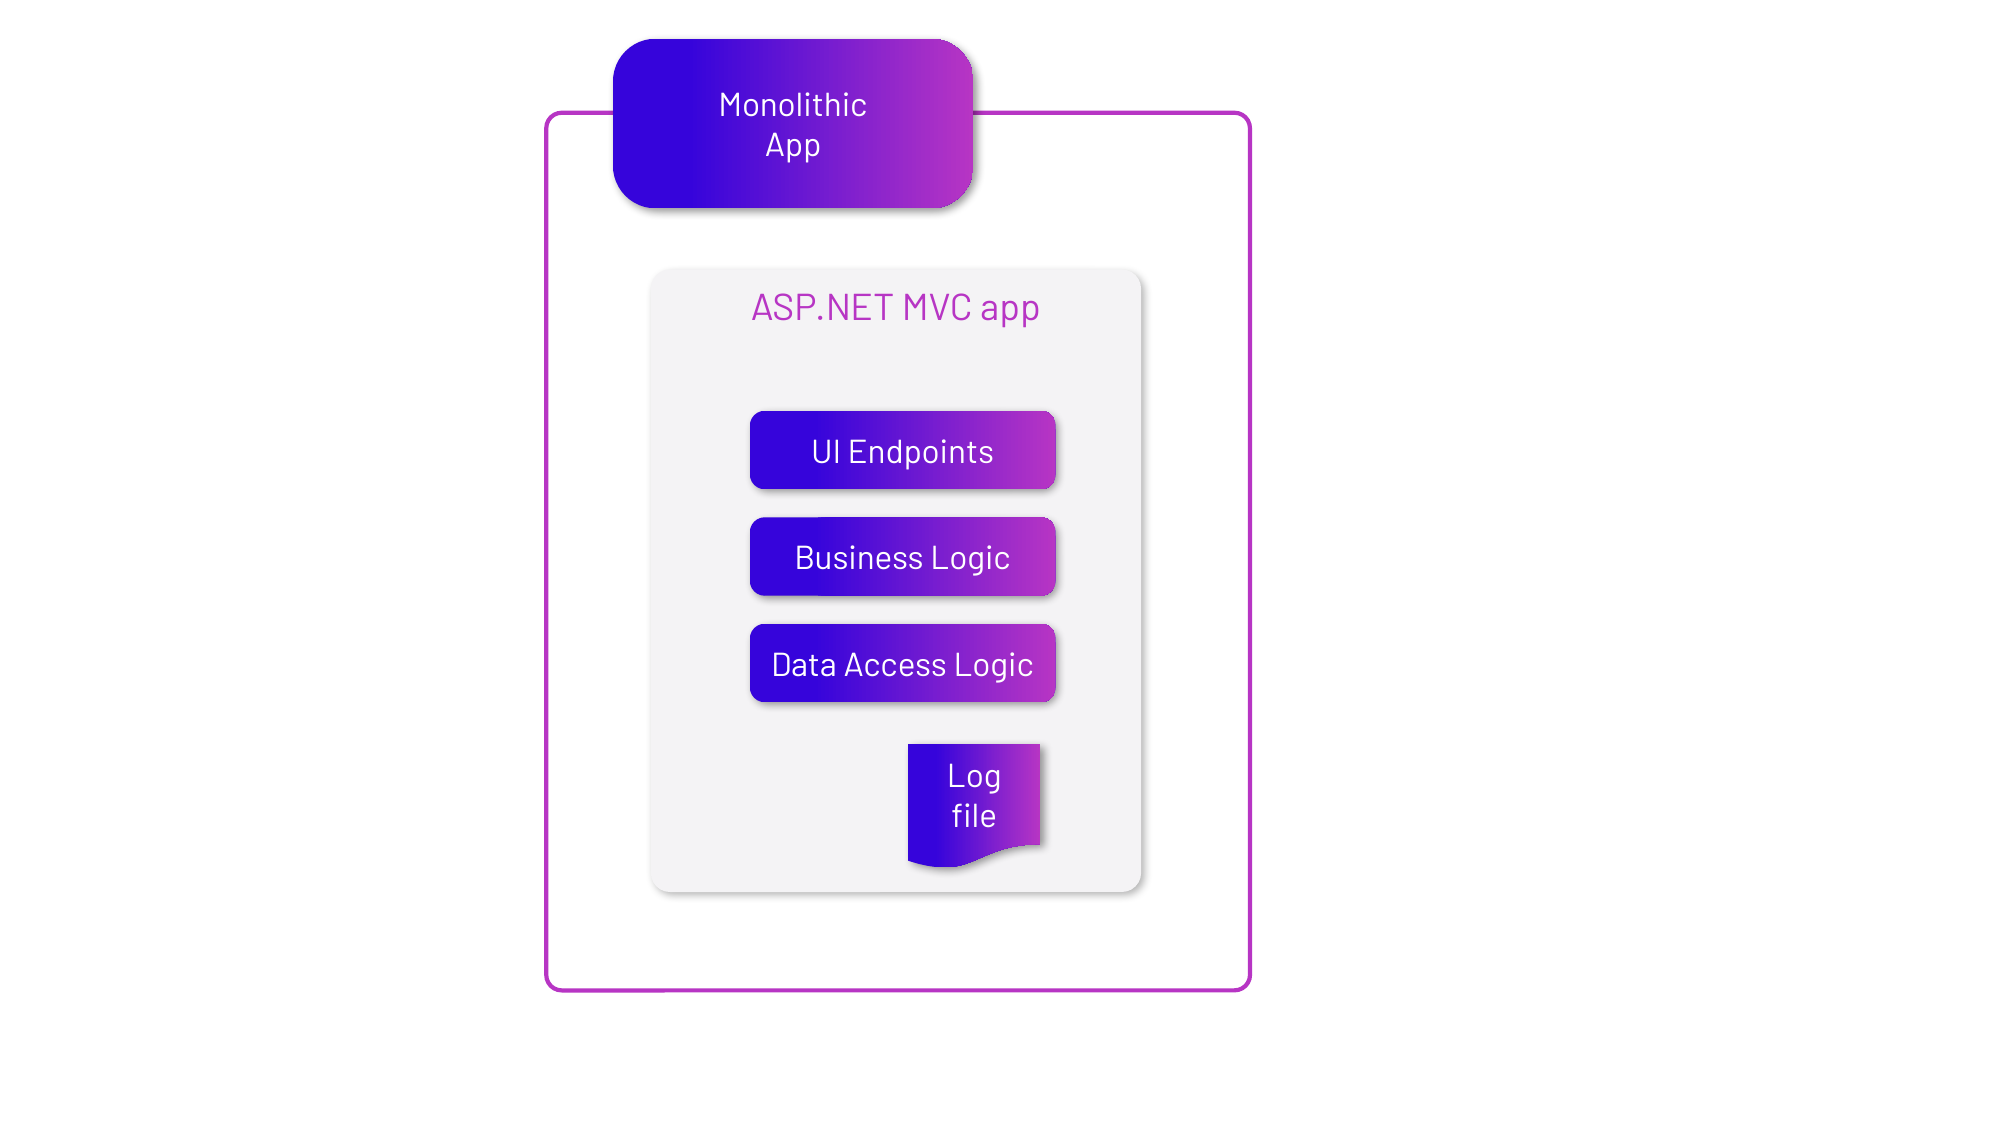

Monolithic
App

ASP.NET MVC app
UI Endpoints
Business Logic
Data Access Logic
Log file